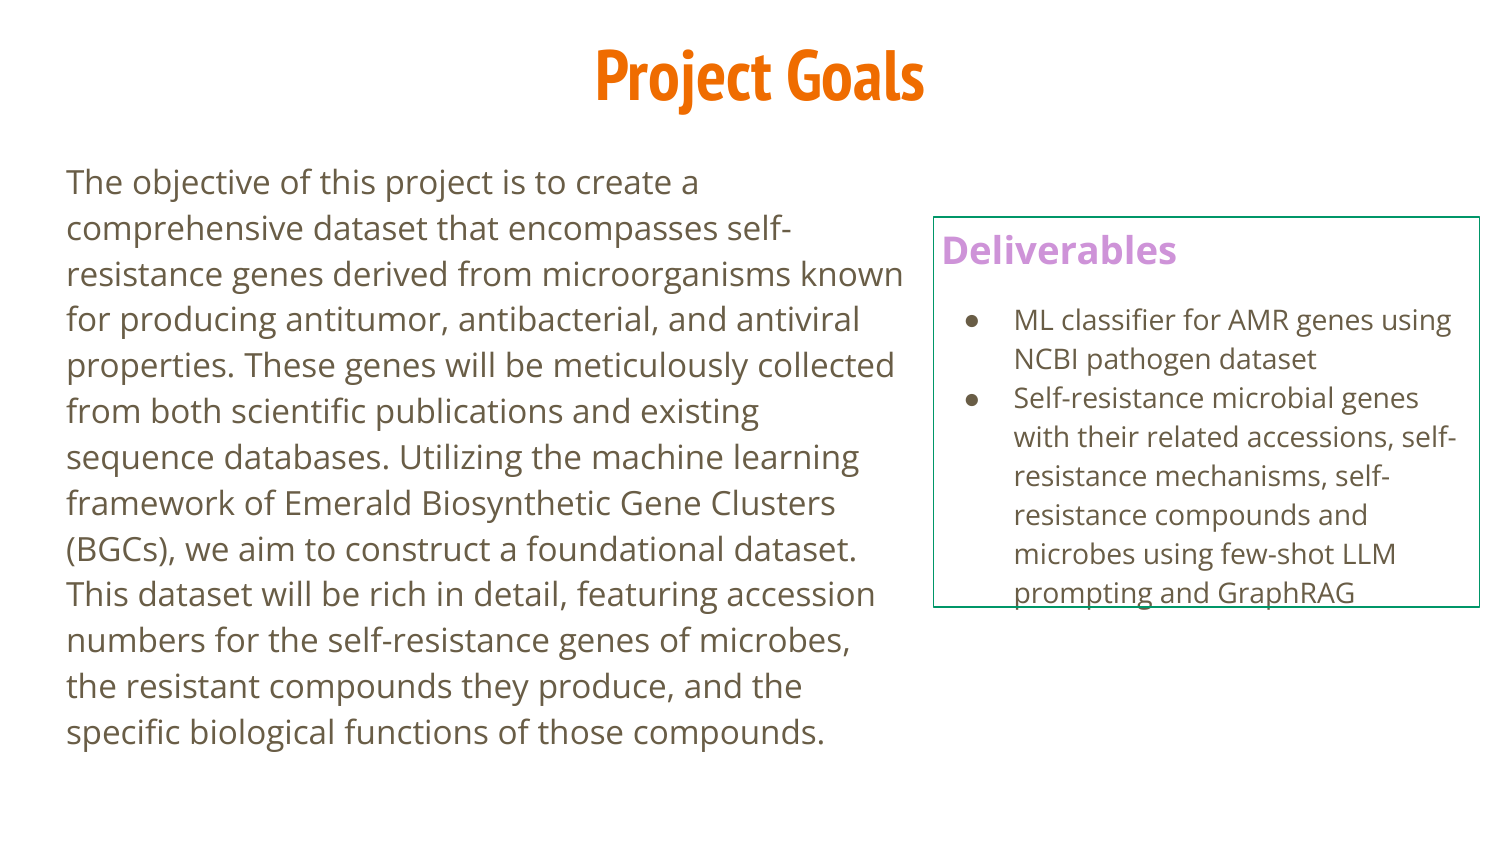

# Project Goals
The objective of this project is to create a comprehensive dataset that encompasses self-resistance genes derived from microorganisms known for producing antitumor, antibacterial, and antiviral properties. These genes will be meticulously collected from both scientific publications and existing sequence databases. Utilizing the machine learning framework of Emerald Biosynthetic Gene Clusters (BGCs), we aim to construct a foundational dataset. This dataset will be rich in detail, featuring accession numbers for the self-resistance genes of microbes, the resistant compounds they produce, and the specific biological functions of those compounds.
Deliverables
ML classifier for AMR genes using NCBI pathogen dataset
Self-resistance microbial genes with their related accessions, self-resistance mechanisms, self-resistance compounds and microbes using few-shot LLM prompting and GraphRAG